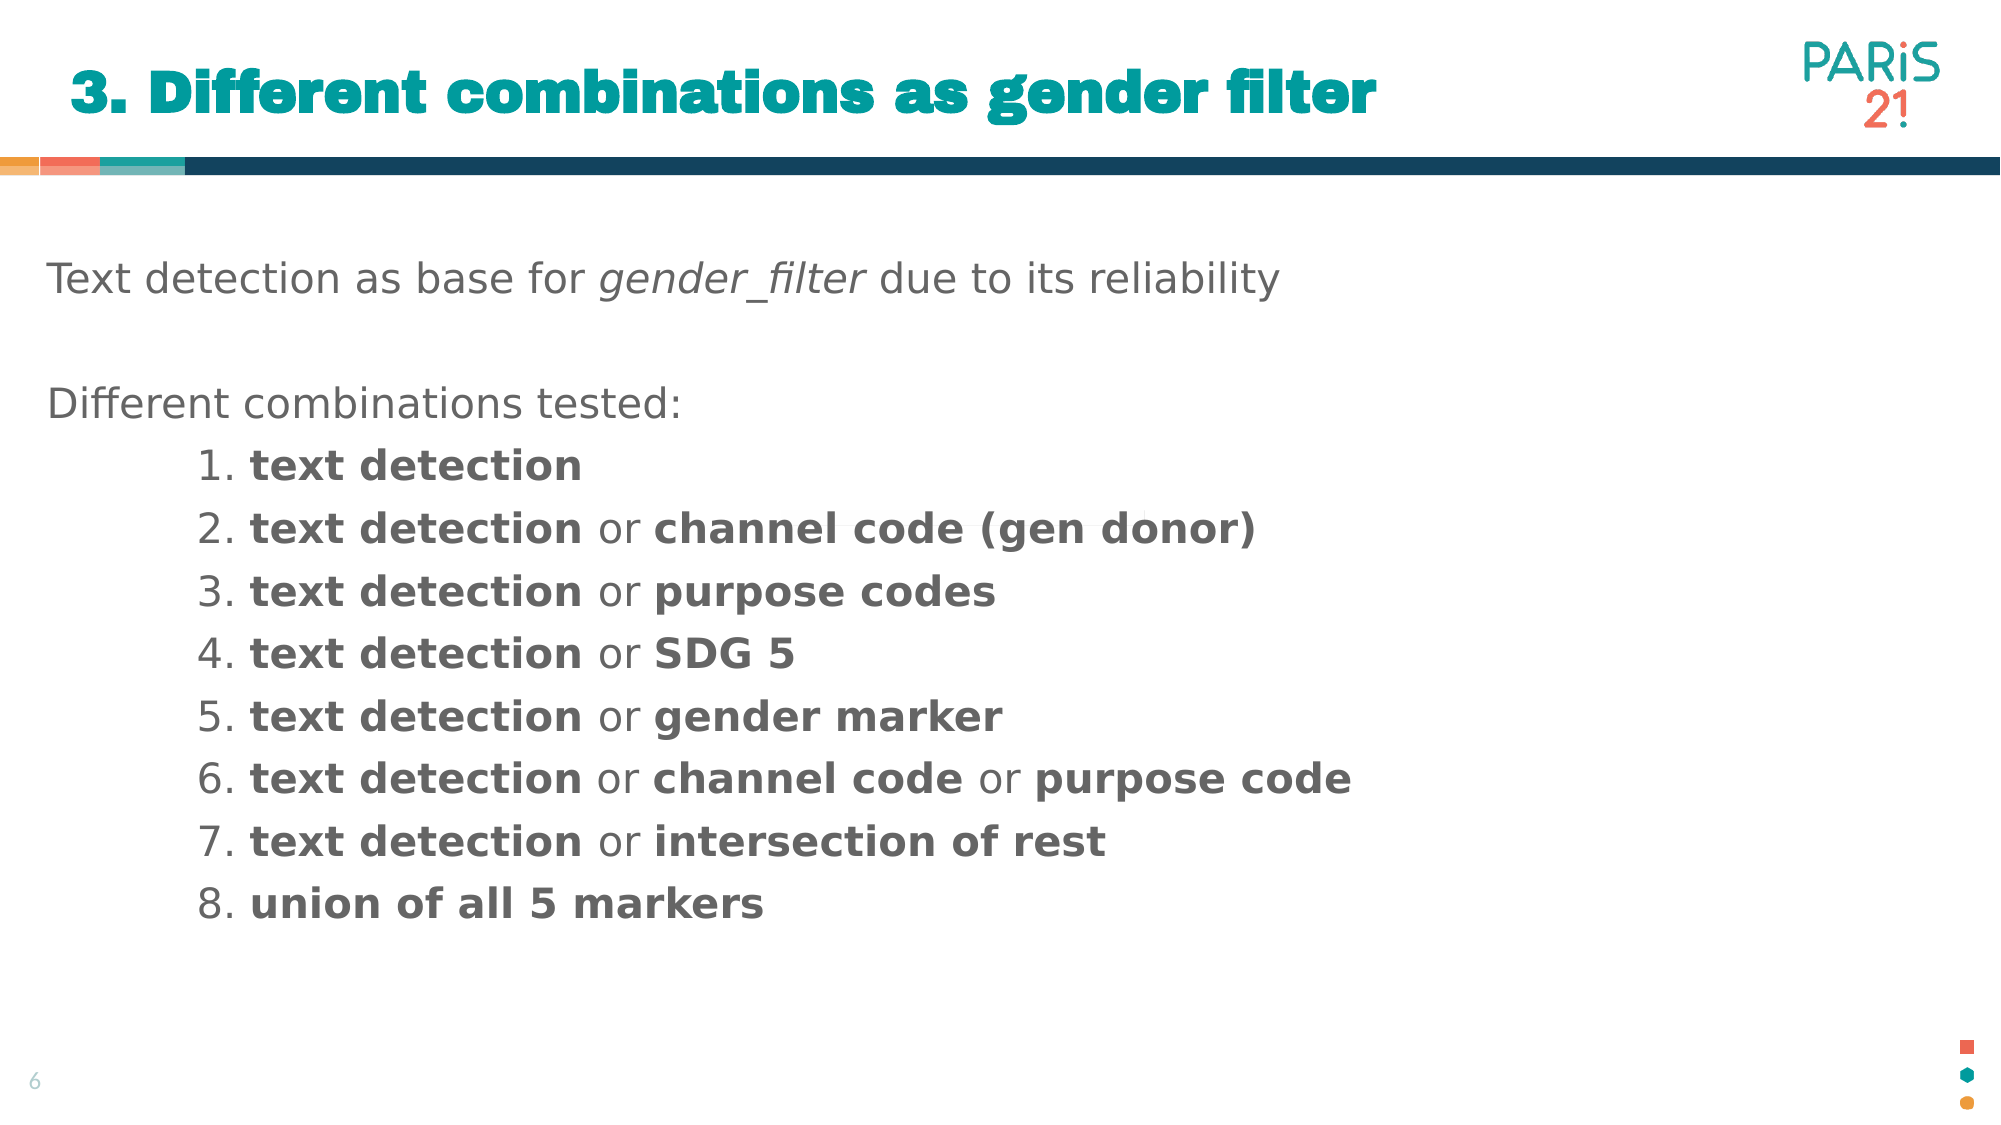

3. Different combinations as gender filter
Text detection as base for gender_filter due to its reliability

Different combinations tested:
	1. text detection
	2. text detection or channel code (gen donor)
	3. text detection or purpose codes
	4. text detection or SDG 5
	5. text detection or gender marker
	6. text detection or channel code or purpose code
	7. text detection or intersection of rest
	8. union of all 5 markers

6